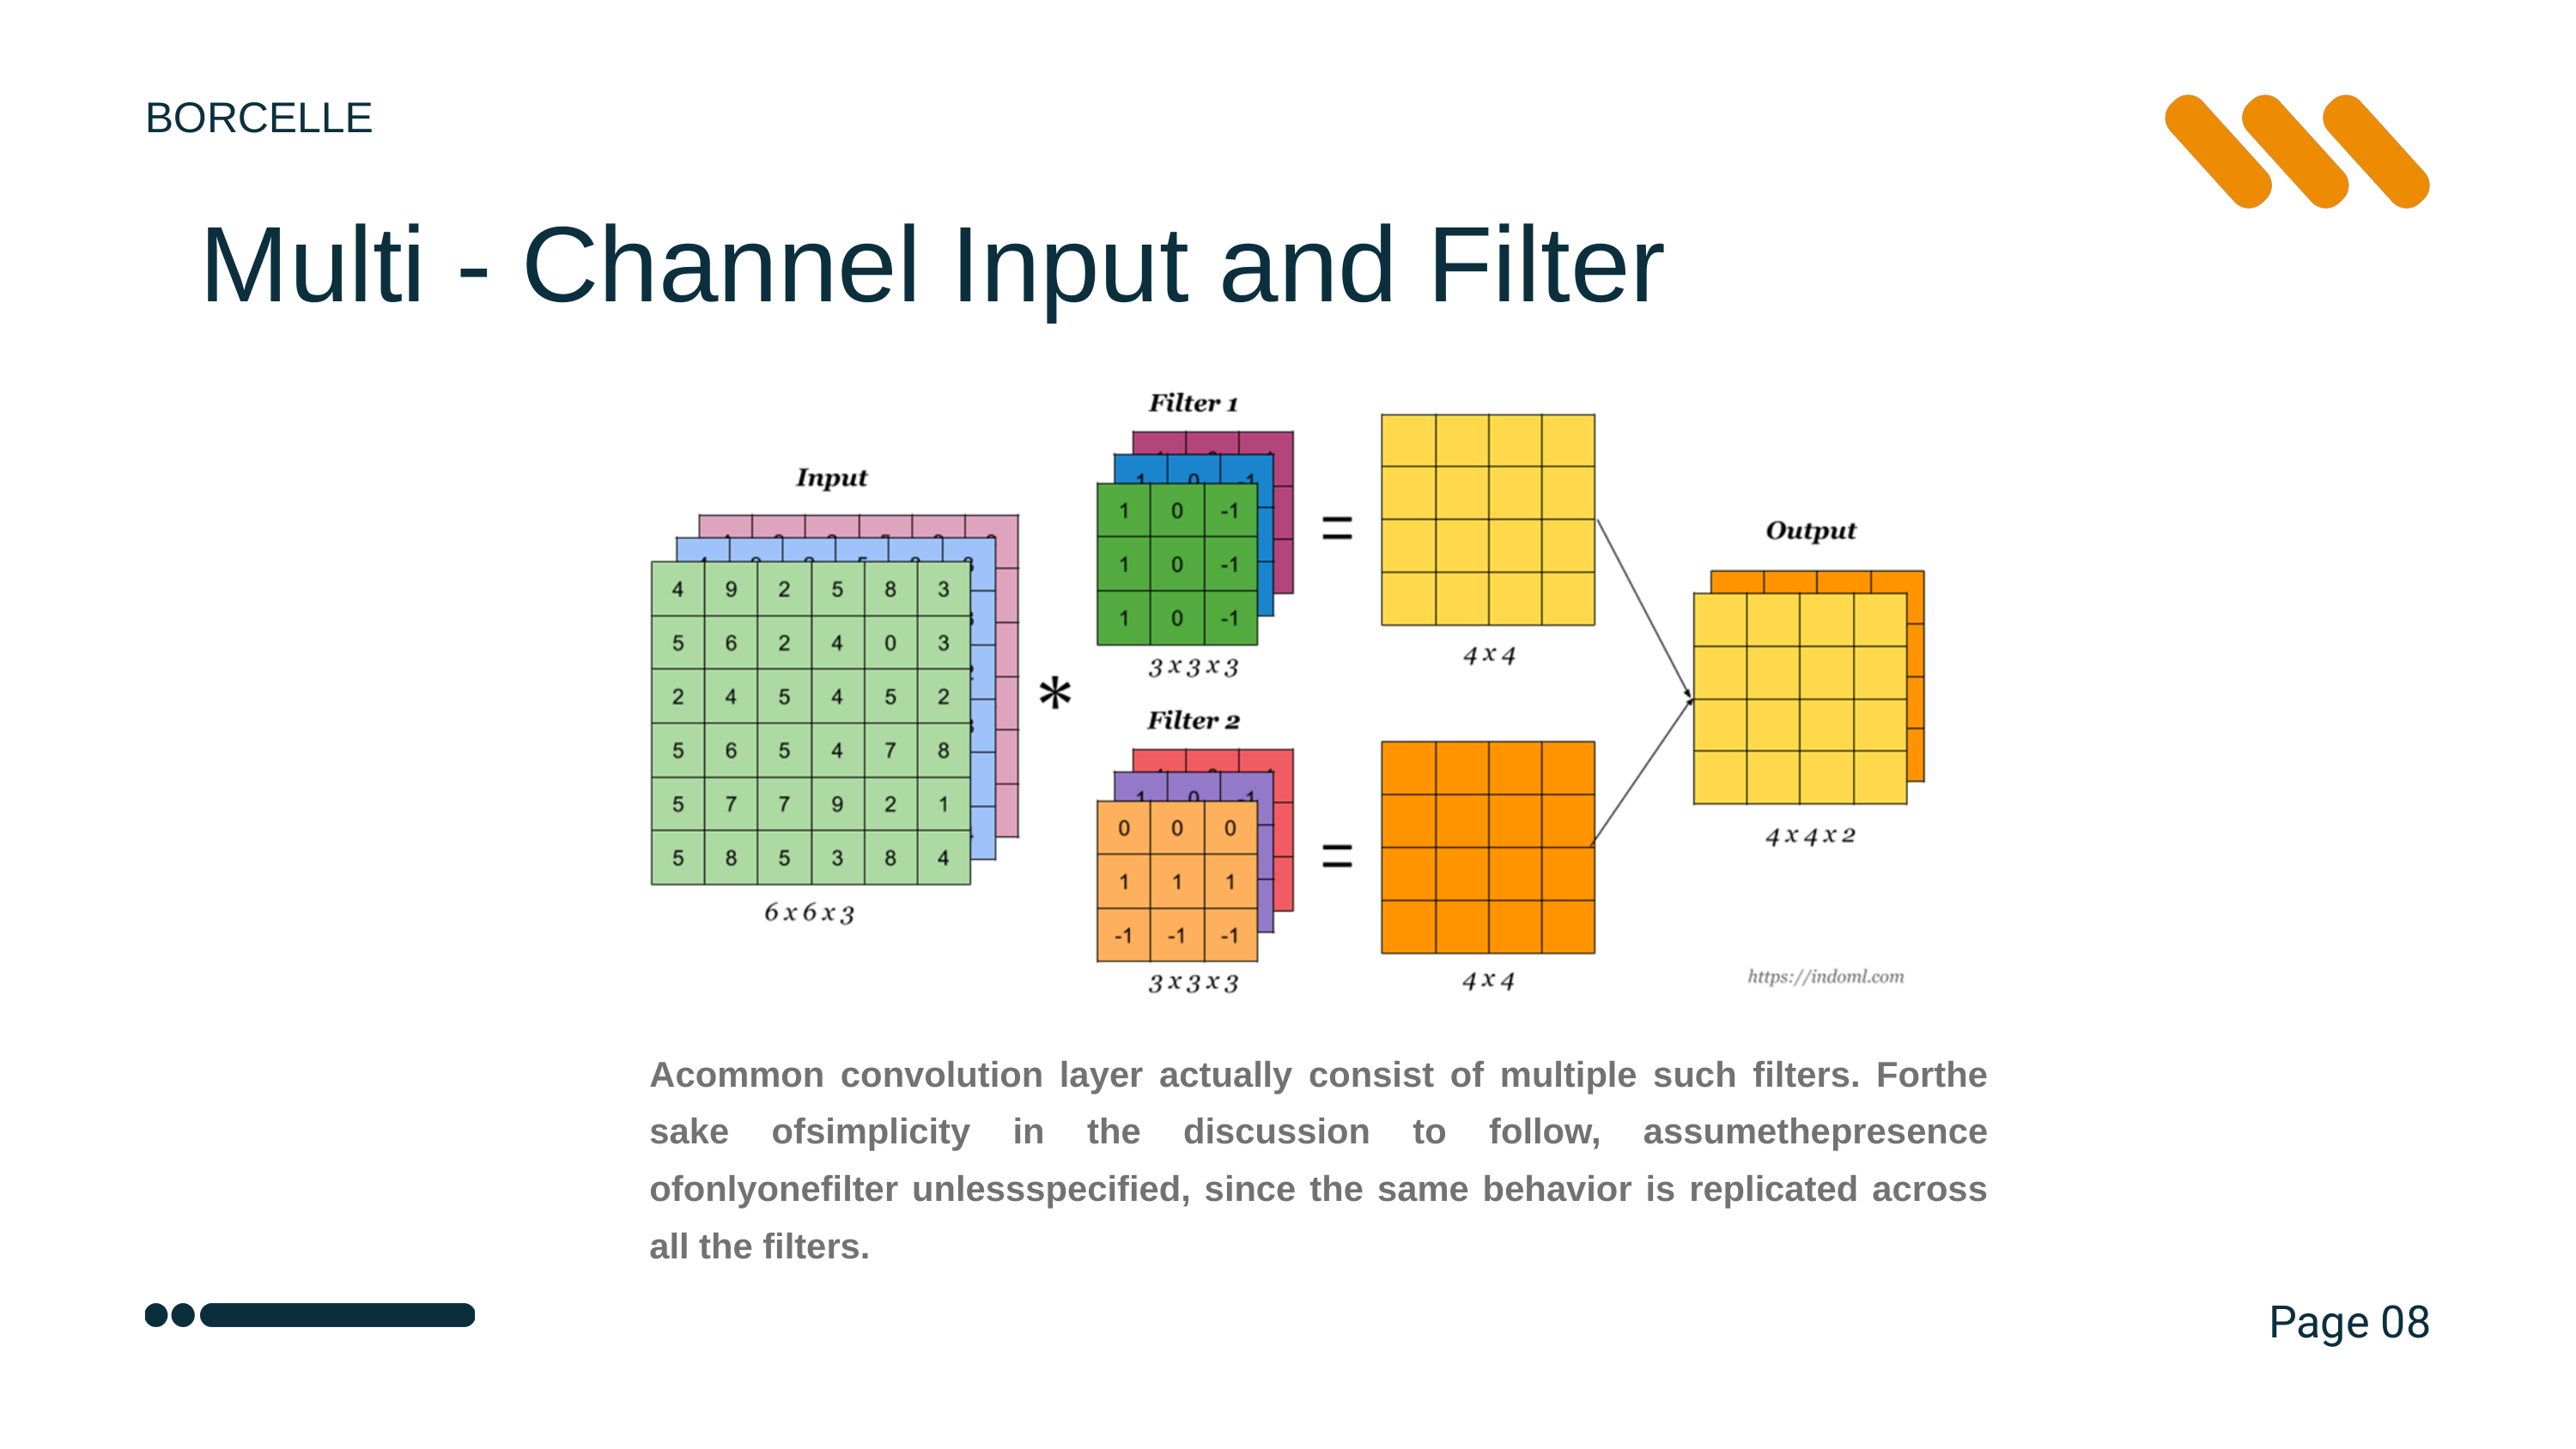

BORCELLE
Multi - Channel Input and Filter

Acommon convolution layer actually consist of multiple such filters. Forthe sake ofsimplicity in the discussion to follow, assumethepresence ofonlyonefilter unlessspecified, since the same behavior is replicated across all the filters.

Page 08